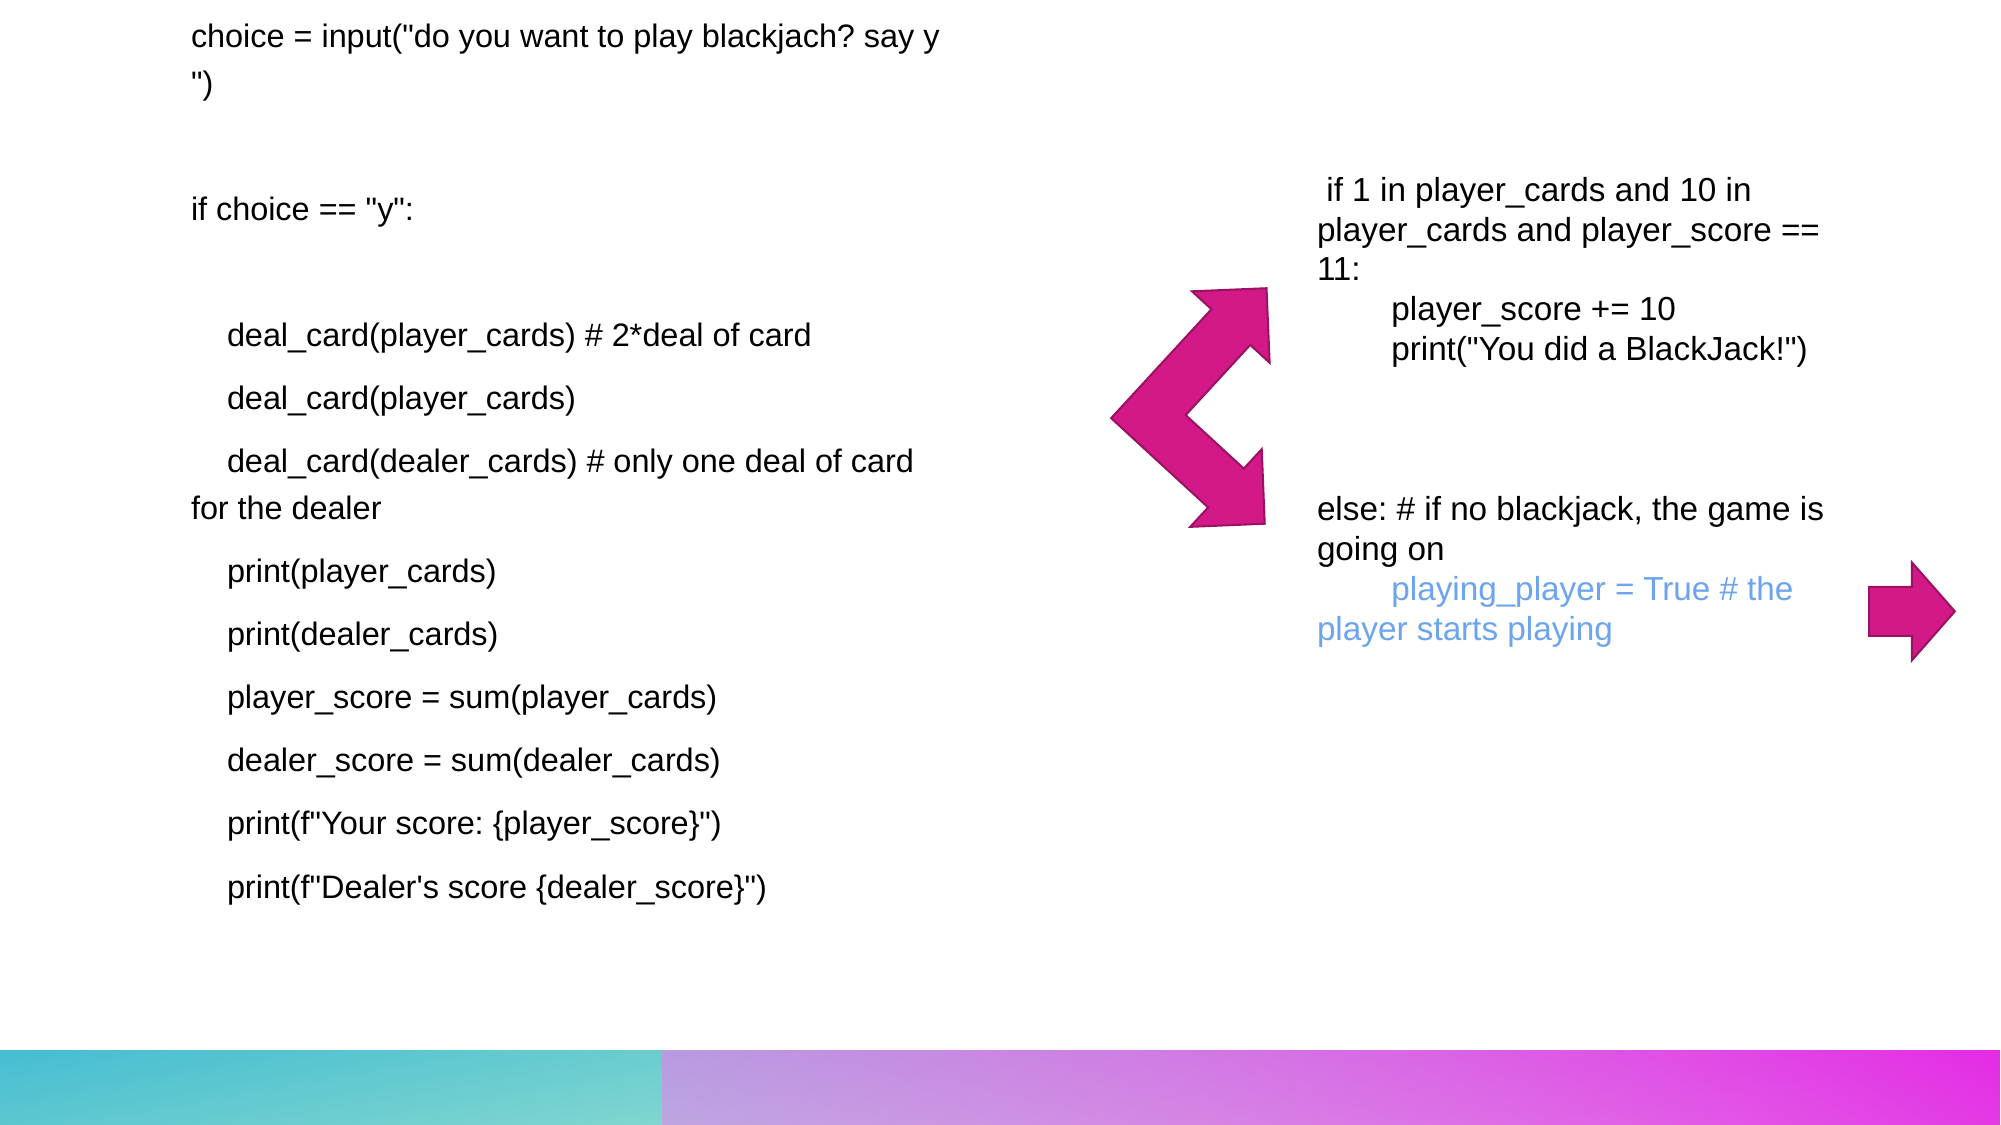

choice = input("do you want to play blackjach? say y ")

if choice == "y":

    deal_card(player_cards) # 2*deal of card
    deal_card(player_cards)
    deal_card(dealer_cards) # only one deal of card for the dealer
    print(player_cards)
    print(dealer_cards)
    player_score = sum(player_cards)
    dealer_score = sum(dealer_cards)
    print(f"Your score: {player_score}")
    print(f"Dealer's score {dealer_score}")

 if 1 in player_cards and 10 in player_cards and player_score == 11:
        player_score += 10
        print("You did a BlackJack!")

else: # if no blackjack, the game is going on
        playing_player = True # the player starts playing